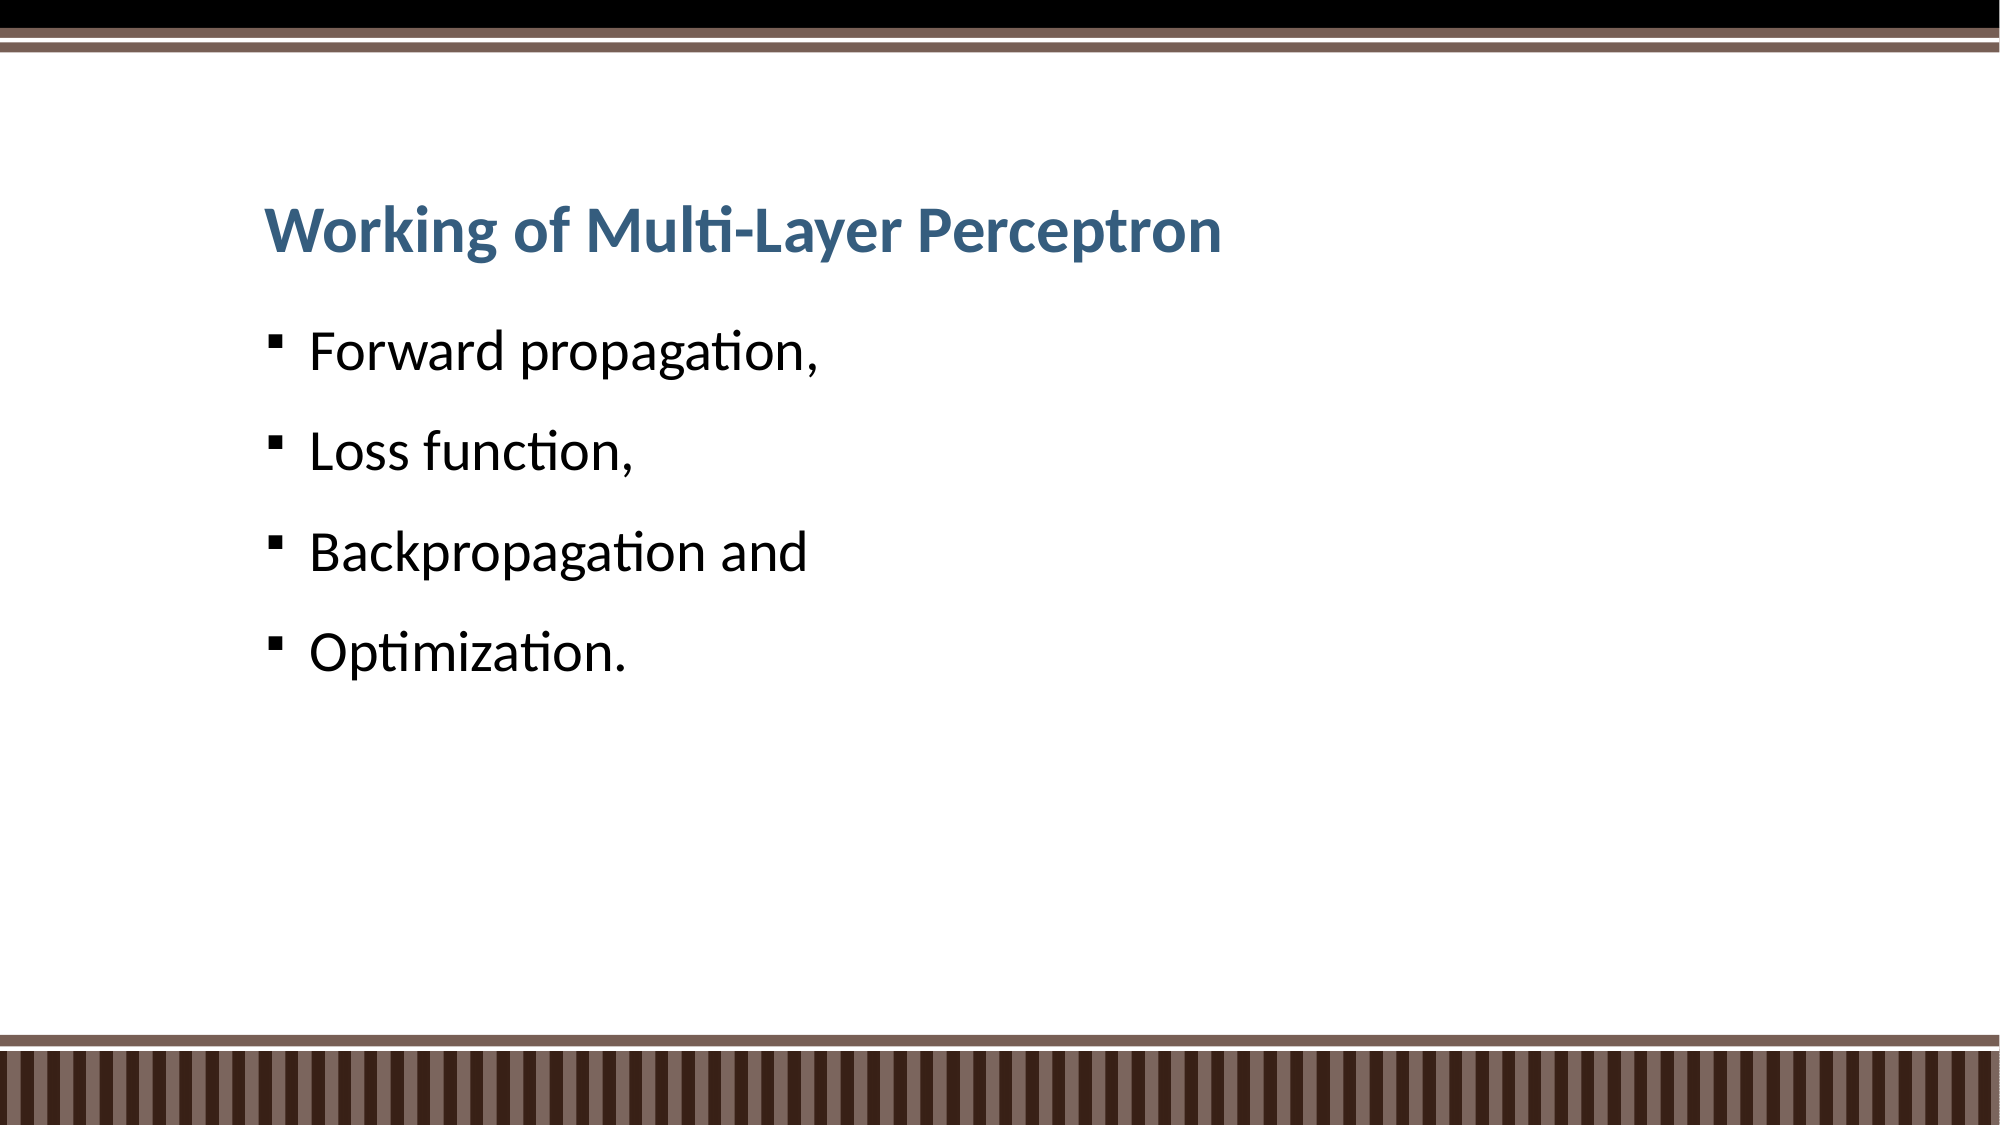

# Working of Multi-Layer Perceptron
Forward propagation,
Loss function,
Backpropagation and
Optimization.